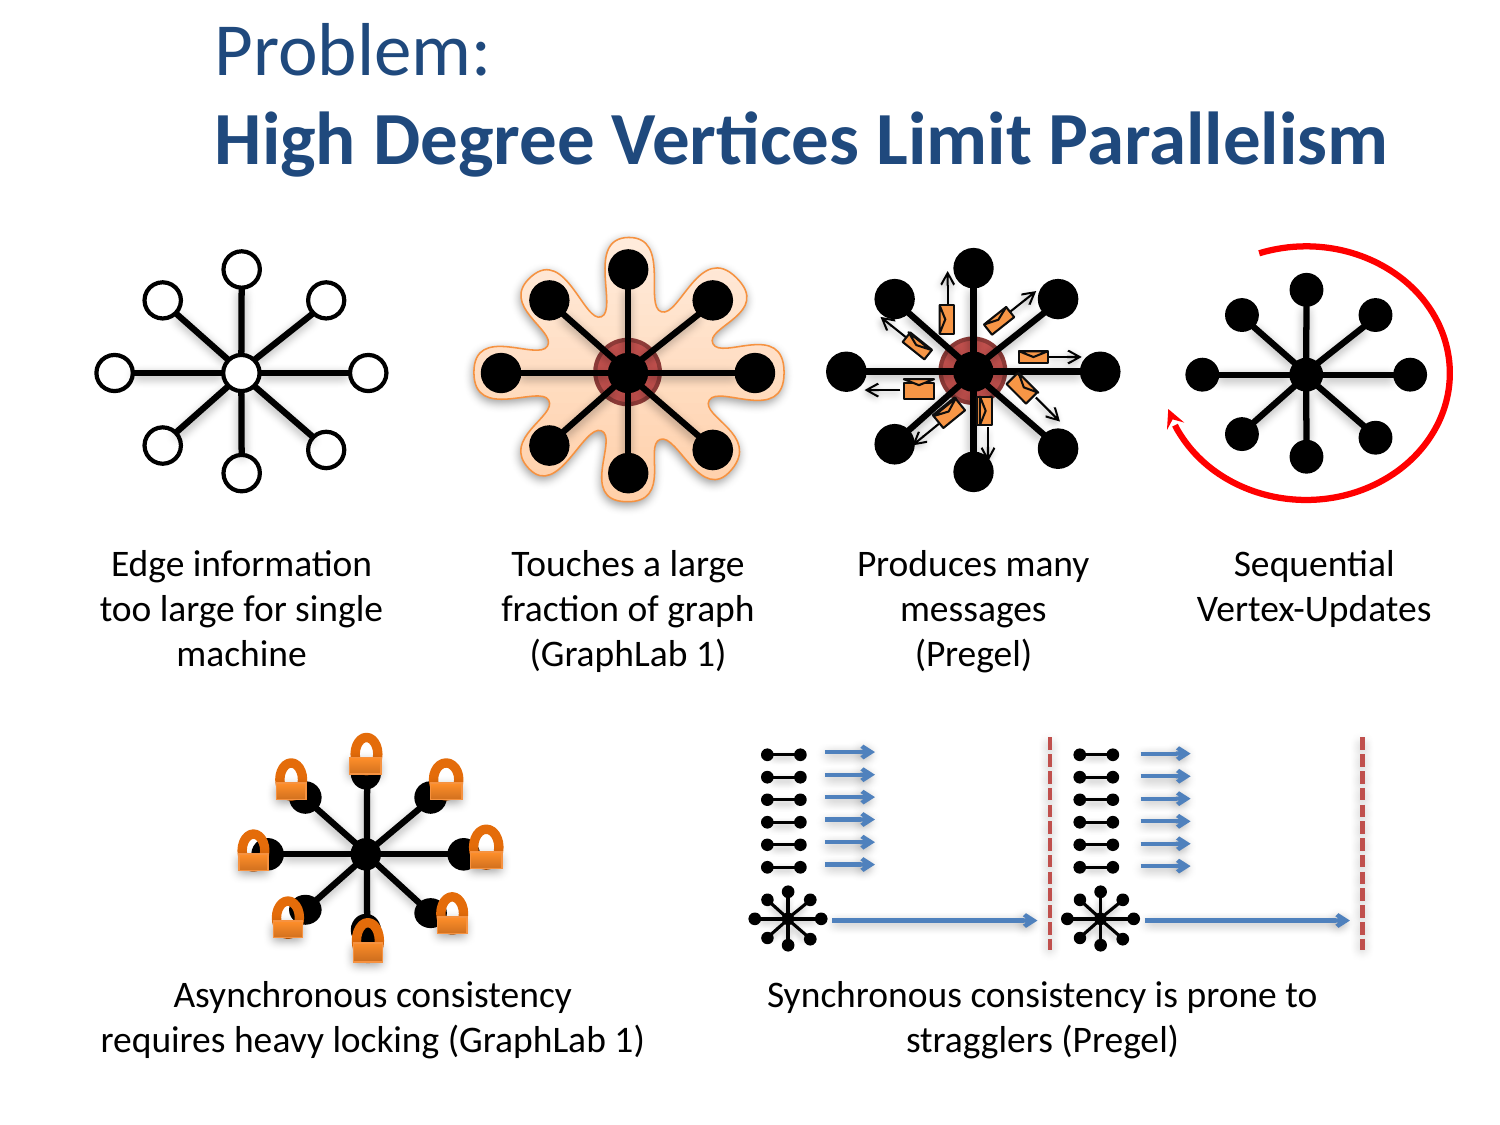

Problem:
High Degree Vertices Limit Parallelism

Touches a large
fraction of graph
(GraphLab 1)

Sequential
Vertex-Updates

Produces many
messages
(Pregel)

Edge information
too large for single
machine

Asynchronous consistency
requires heavy locking (GraphLab 1)

Synchronous consistency is prone to
stragglers (Pregel)